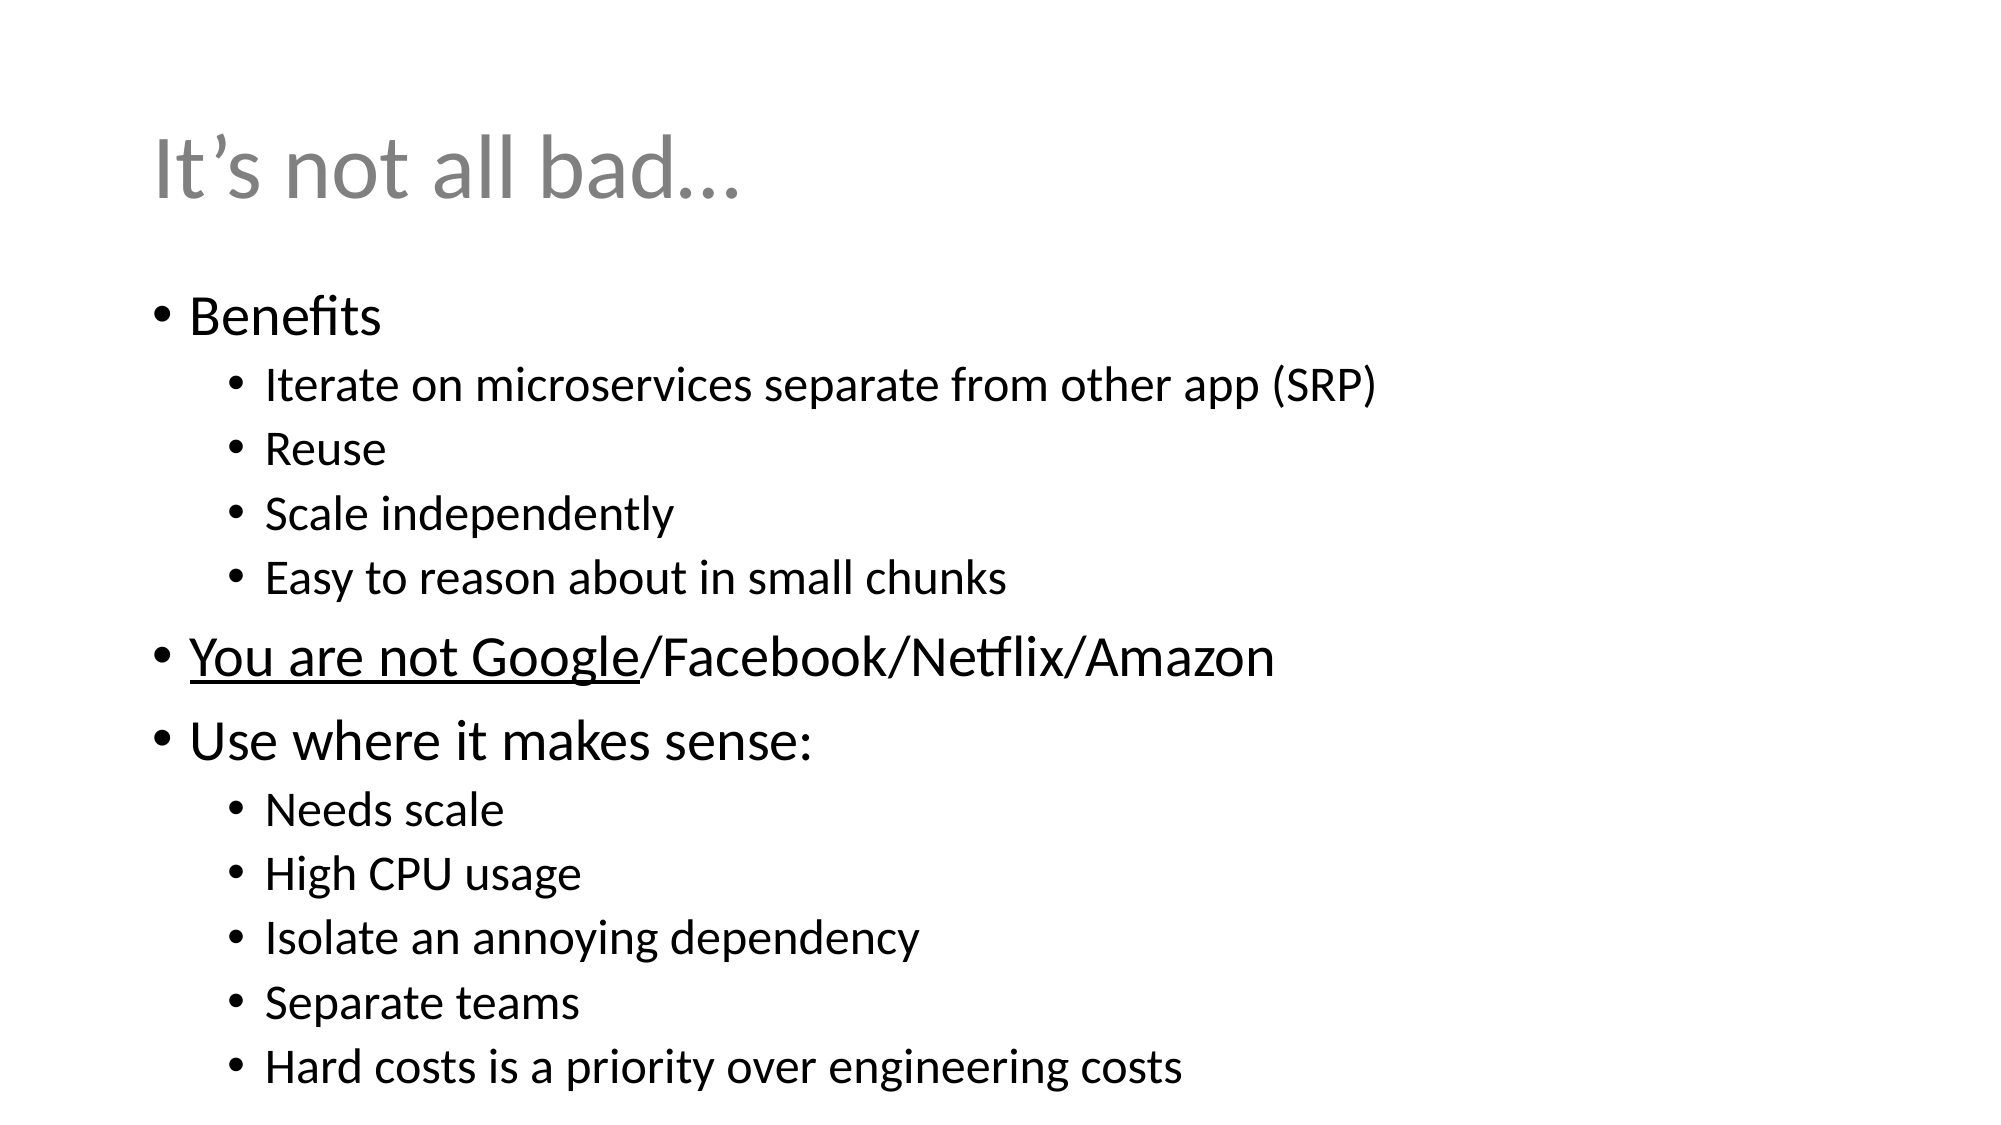

# It’s not all bad…
Benefits
Iterate on microservices separate from other app (SRP)
Reuse
Scale independently
Easy to reason about in small chunks
You are not Google/Facebook/Netflix/Amazon
Use where it makes sense:
Needs scale
High CPU usage
Isolate an annoying dependency
Separate teams
Hard costs is a priority over engineering costs